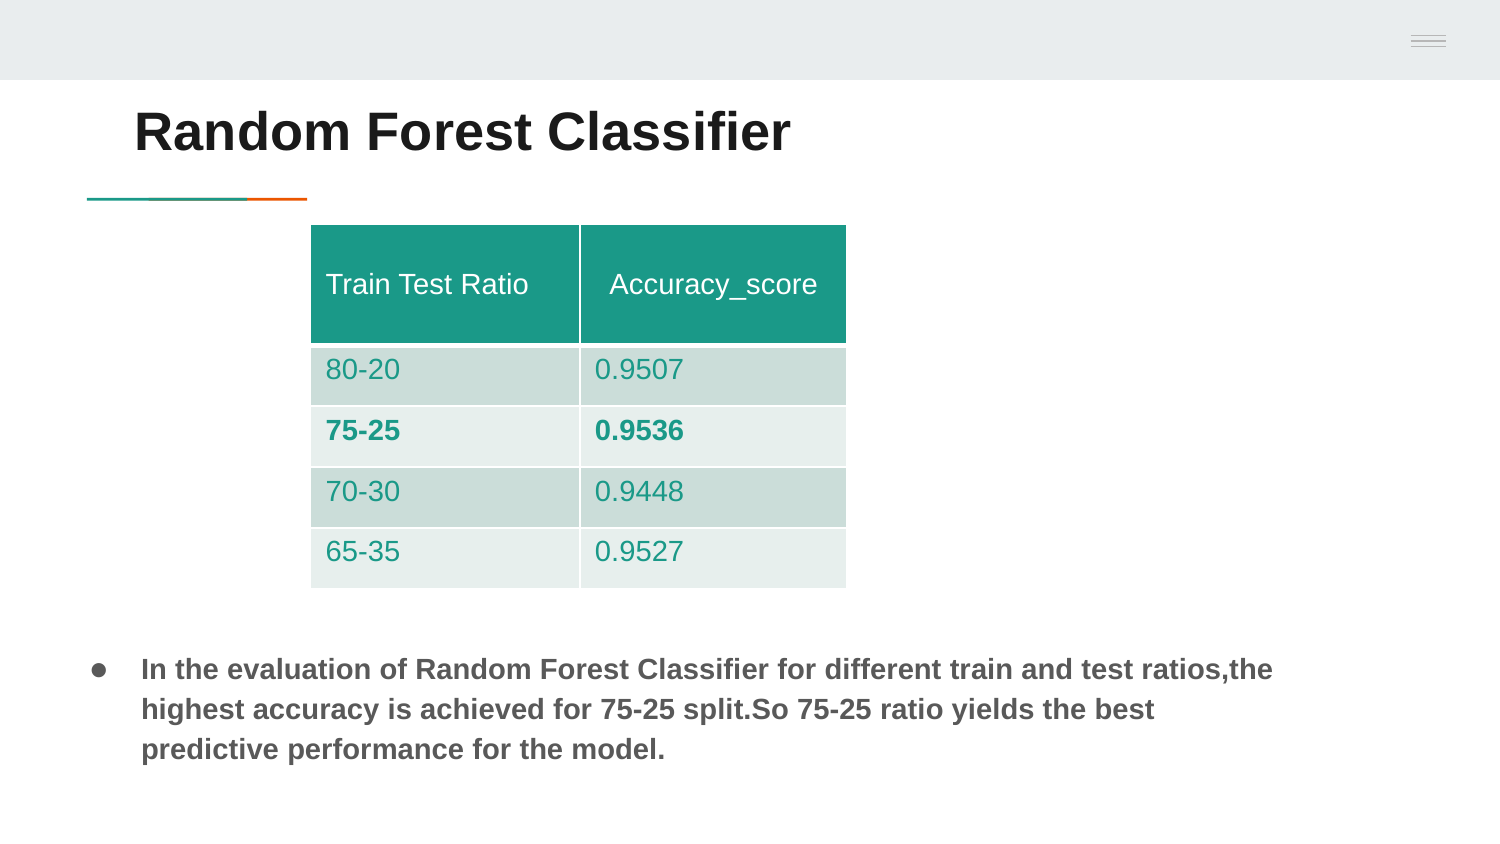

# Random Forest Classifier
| Train Test Ratio | Accuracy\_score |
| --- | --- |
| 80-20 | 0.9507 |
| 75-25 | 0.9536 |
| 70-30 | 0.9448 |
| 65-35 | 0.9527 |
In the evaluation of Random Forest Classifier for different train and test ratios,the highest accuracy is achieved for 75-25 split.So 75-25 ratio yields the best predictive performance for the model.